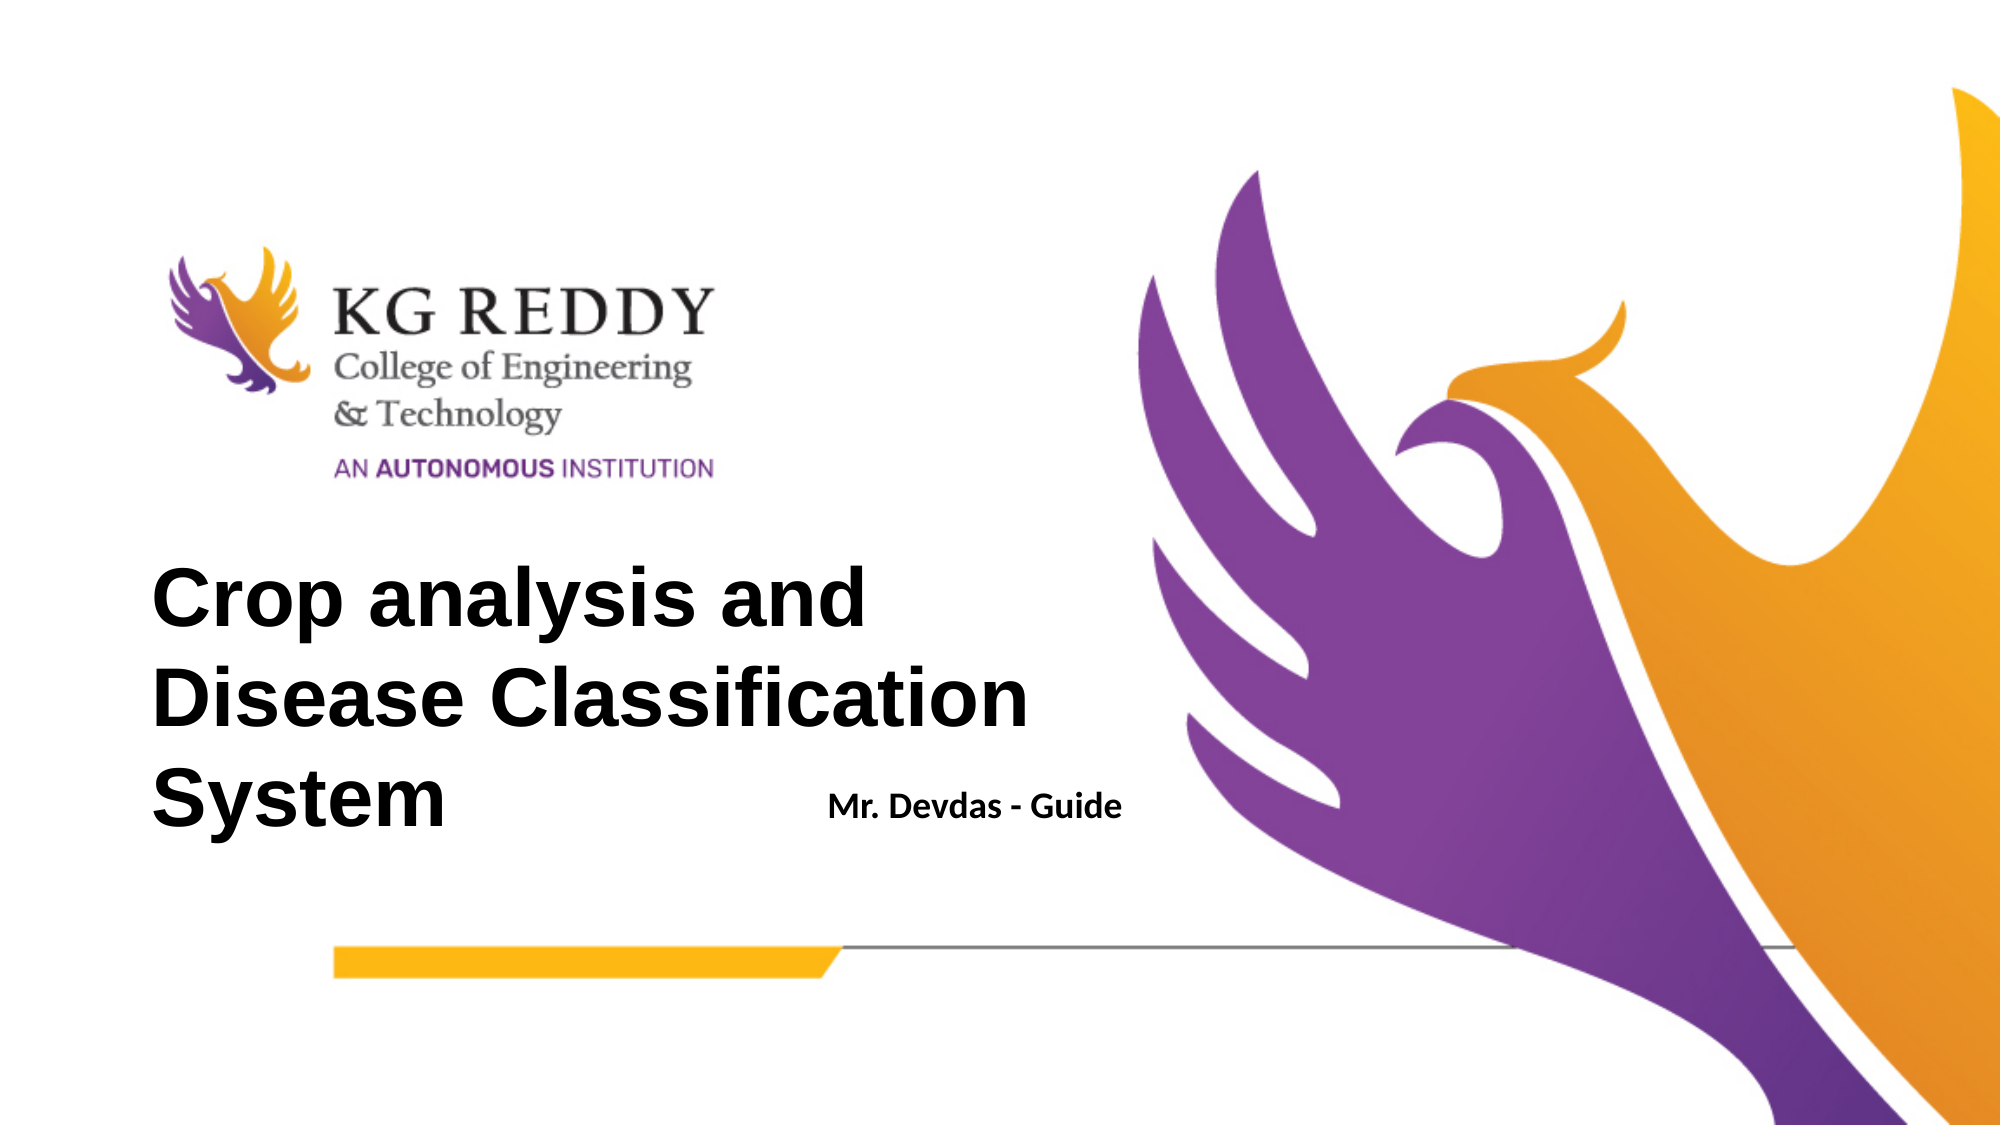

Crop analysis and Disease Classification System
Mr. Devdas - Guide